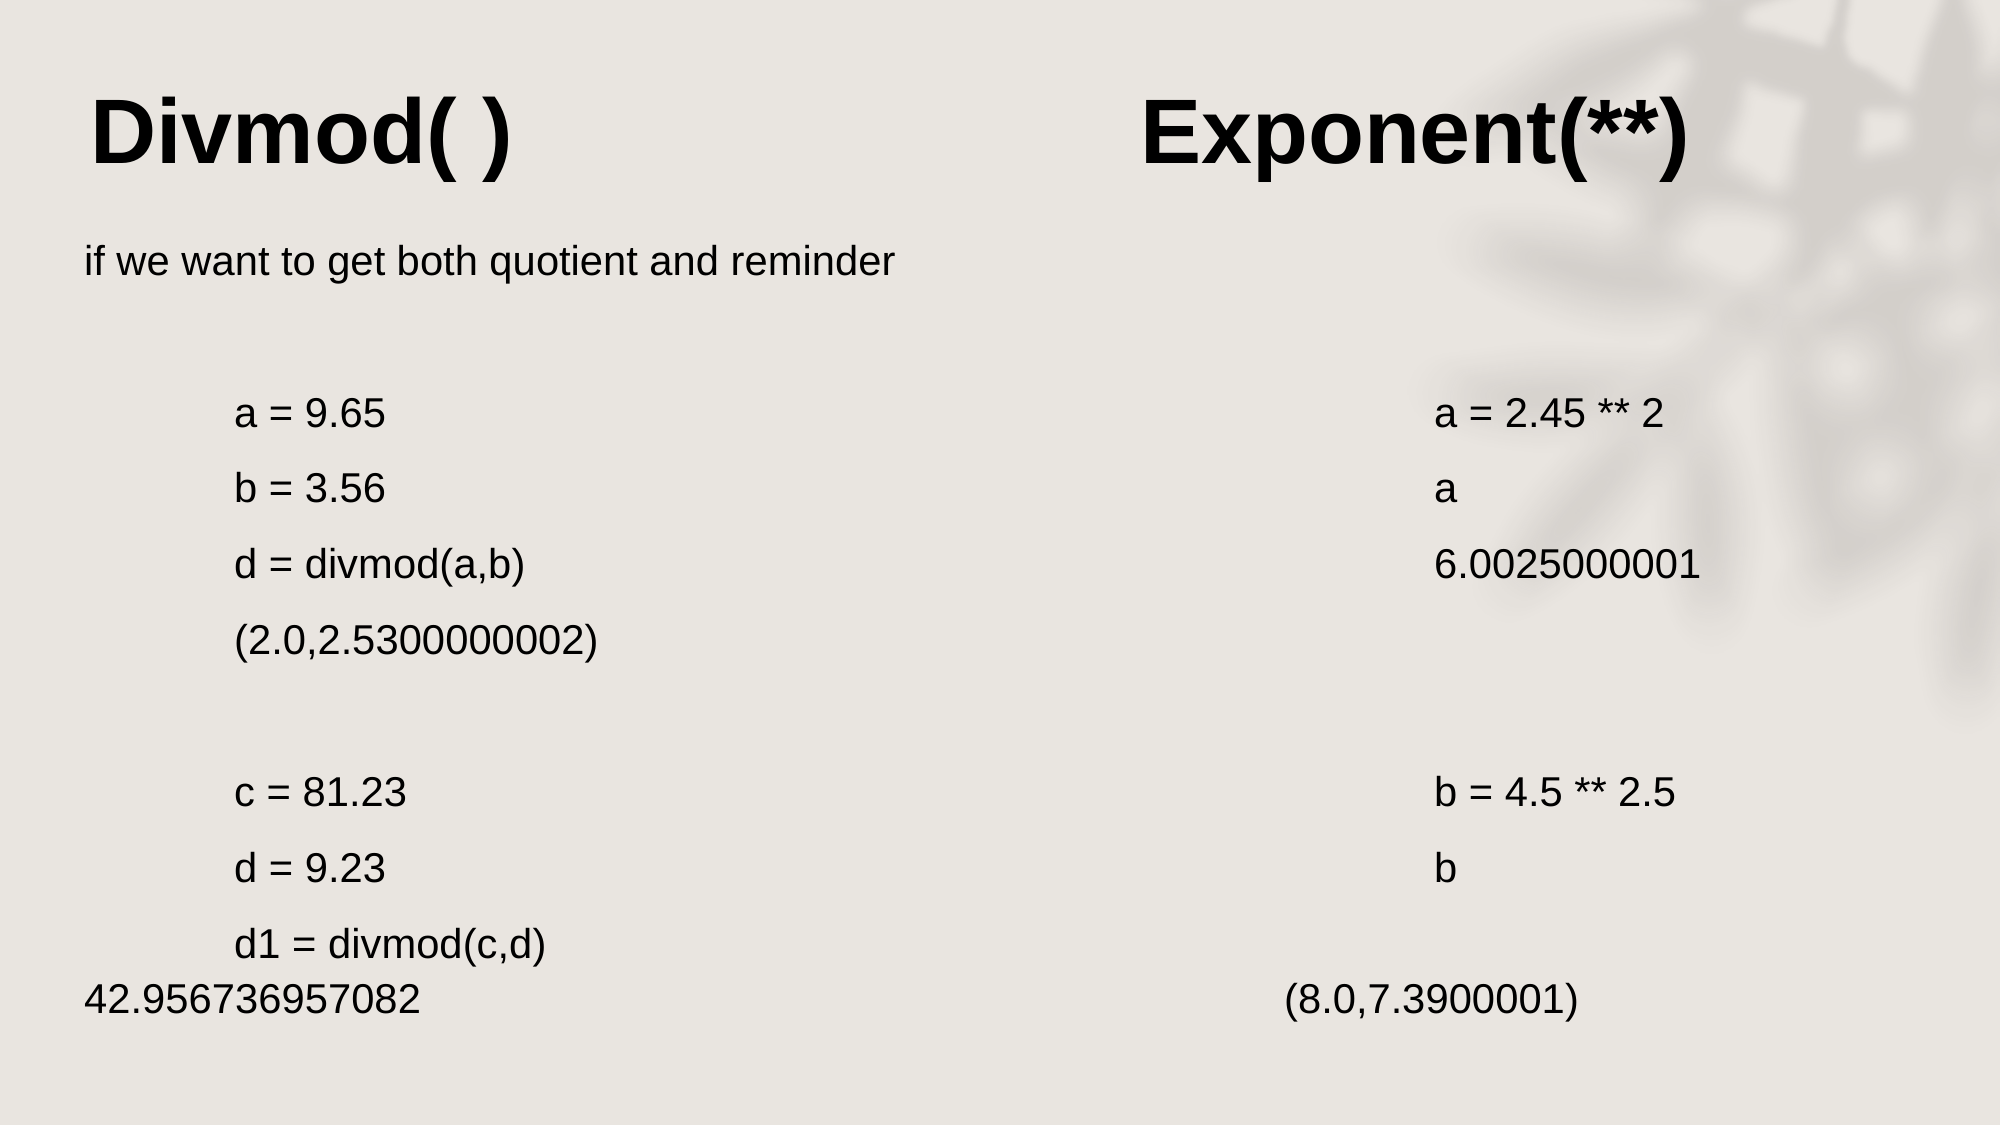

# Divmod( )					Exponent(**)
if we want to get both quotient and reminder

	a = 9.65							a = 2.45 ** 2
	b = 3.56							a
	d = divmod(a,b)							6.0025000001
	(2.0,2.5300000002)

	c = 81.23							b = 4.5 ** 2.5
	d = 9.23							b
	d1 = divmod(c,d)				                           	42.956736957082						(8.0,7.3900001)